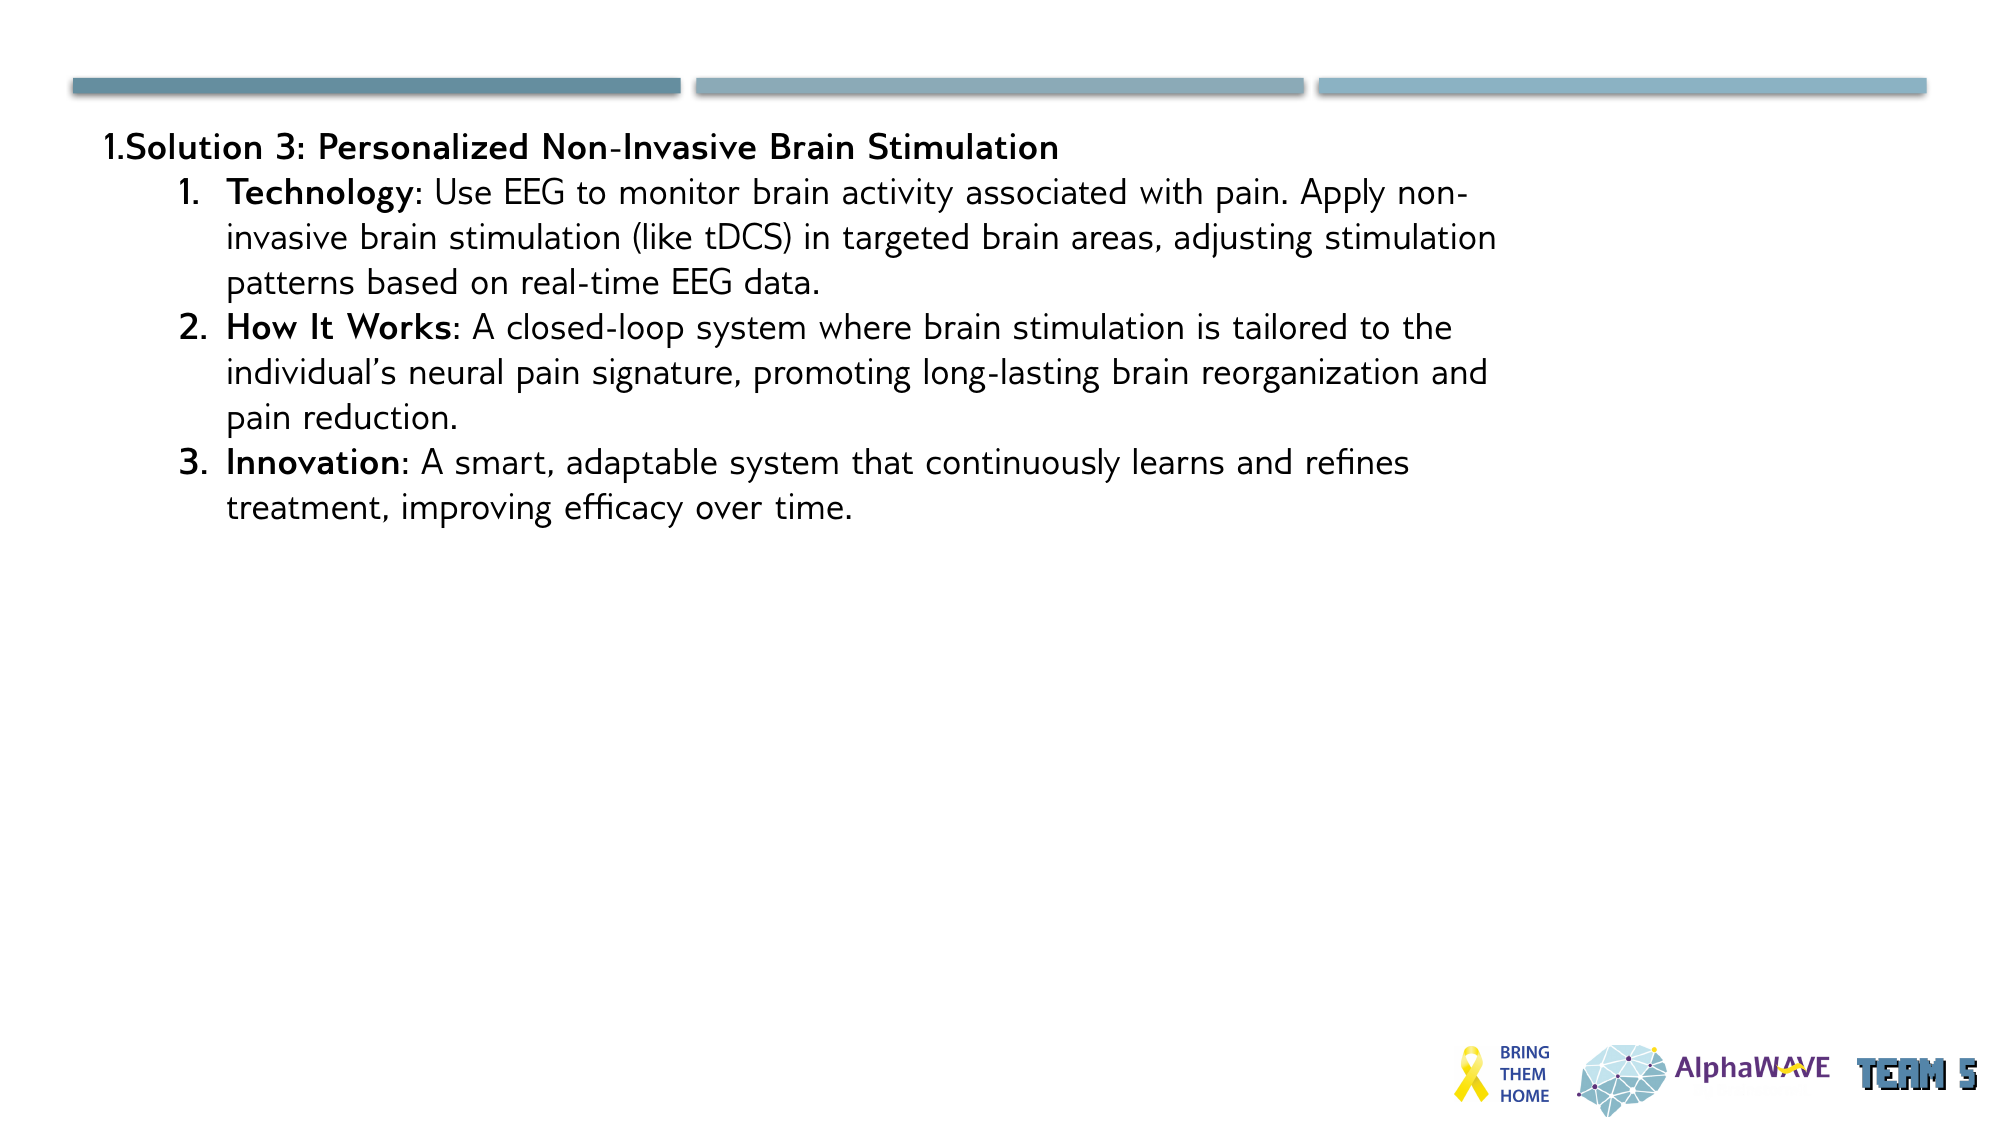

Solution 3: Personalized Non-Invasive Brain Stimulation
Technology: Use EEG to monitor brain activity associated with pain. Apply non-invasive brain stimulation (like tDCS) in targeted brain areas, adjusting stimulation patterns based on real-time EEG data.
How It Works: A closed-loop system where brain stimulation is tailored to the individual’s neural pain signature, promoting long-lasting brain reorganization and pain reduction.
Innovation: A smart, adaptable system that continuously learns and refines treatment, improving efficacy over time.